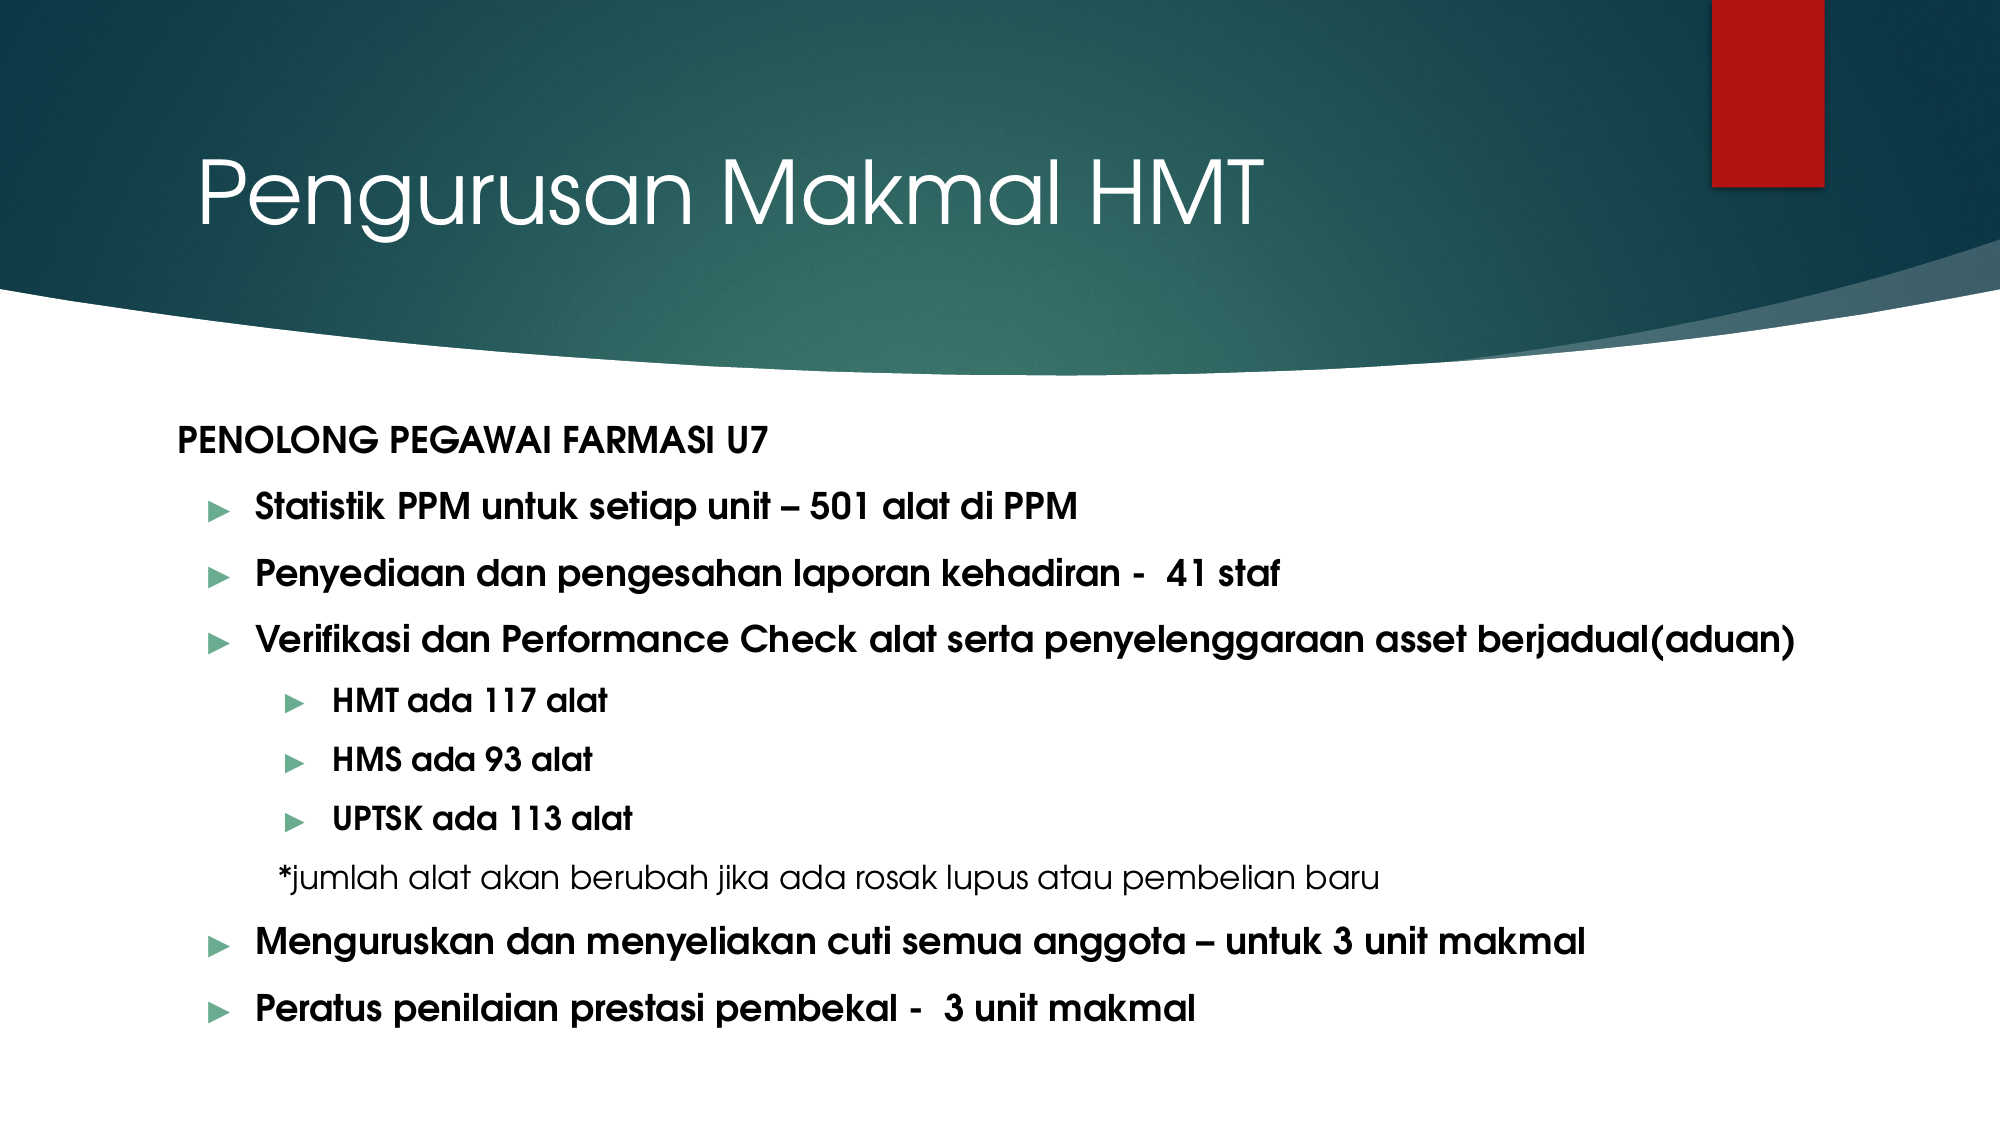

# Pengurusan Makmal HMT

PENOLONG PEGAWAI FARMASI U7
Statistik PPM untuk setiap unit – 501 alat di PPM
Penyediaan dan pengesahan laporan kehadiran -  41 staf
Verifikasi dan Performance Check alat serta penyelenggaraan asset berjadual(aduan)
HMT ada 117 alat
HMS ada 93 alat
UPTSK ada 113 alat
*jumlah alat akan berubah jika ada rosak lupus atau pembelian baru
Menguruskan dan menyeliakan cuti semua anggota – untuk 3 unit makmal
Peratus penilaian prestasi pembekal -  3 unit makmal